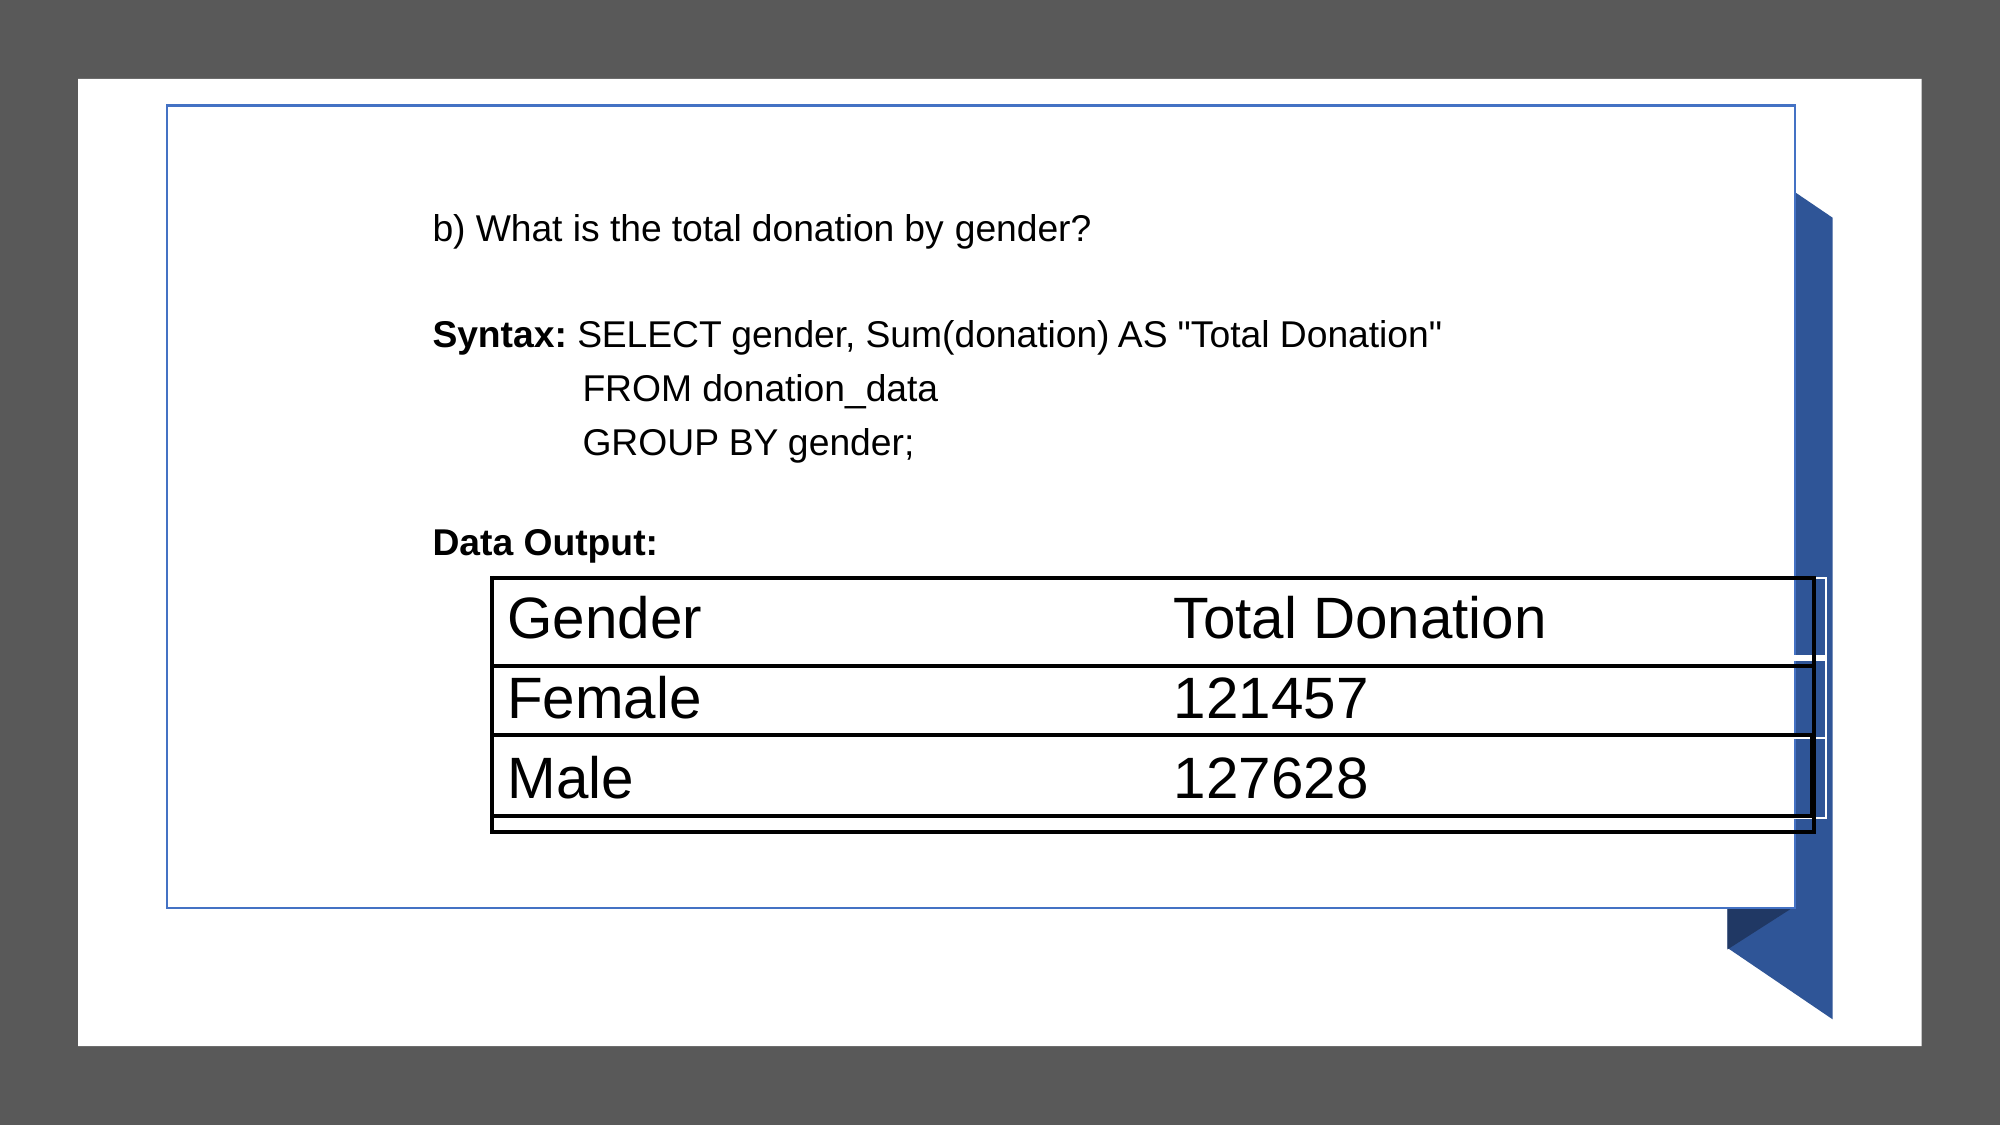

b) What is the total donation by gender?

Syntax: SELECT gender, Sum(donation) AS "Total Donation"
	FROM donation_data
	GROUP BY gender;

Data Output:

|  |
| --- |
|  |
| Gender | Total Donation |
| --- | --- |
| Female | 121457 |
| Male | 127628 |
|  |
| --- |